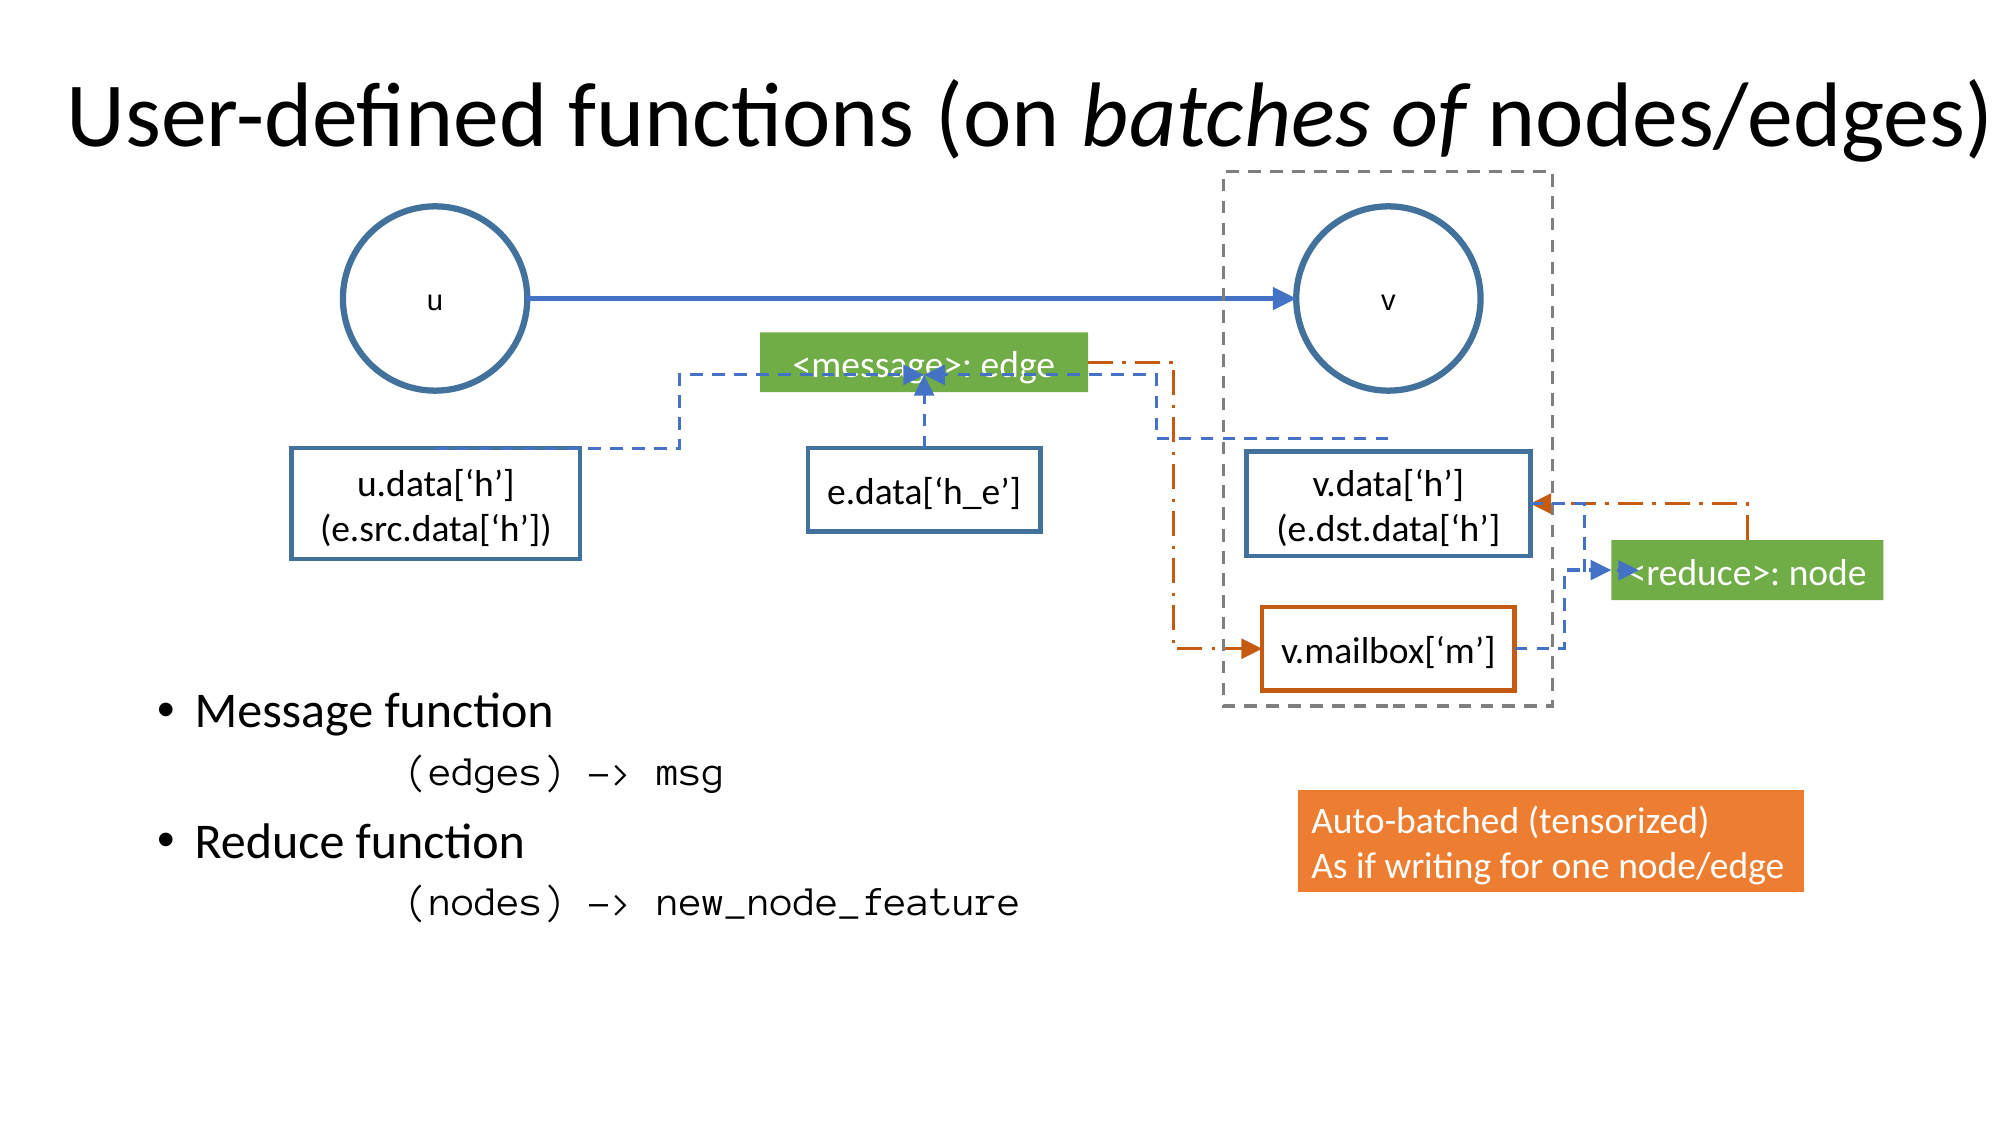

User-defined functions (on batches of nodes/edges)

v
u
<message>: edge
v.mailbox[‘m’]
u.data[‘h’]
(e.src.data[‘h’])
e.data[‘h_e’]
v.data[‘h’]
(e.dst.data[‘h’]
<reduce>: node
Message function
	(edges) -> msg
Reduce function
	(nodes) -> new_node_feature
Auto-batched (tensorized)
As if writing for one node/edge